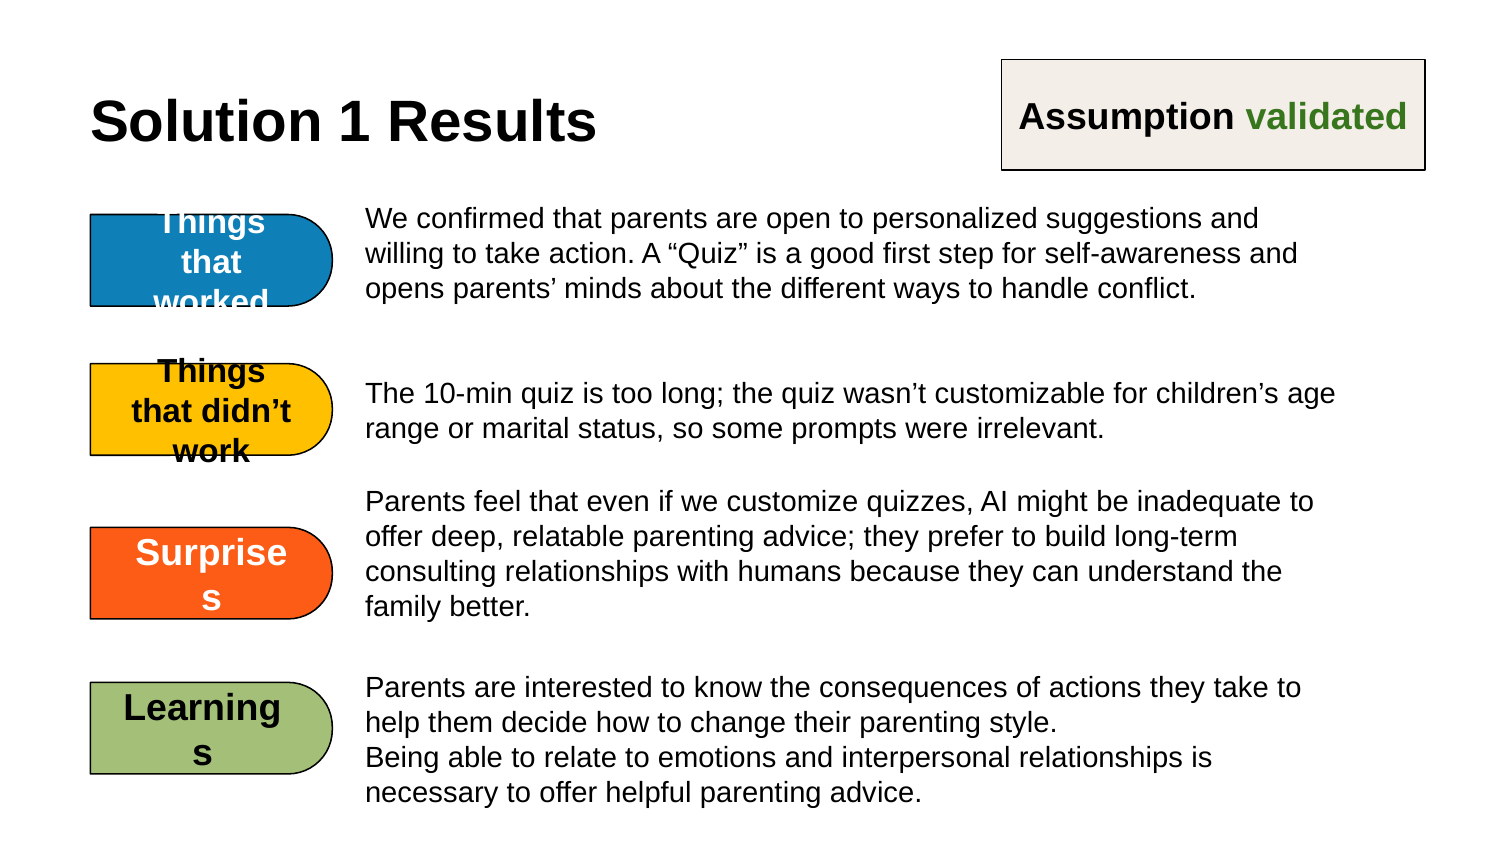

Assumption validated
# Solution 1 Results

We confirmed that parents are open to personalized suggestions and willing to take action. A “Quiz” is a good first step for self-awareness and opens parents’ minds about the different ways to handle conflict.

Things that worked

The 10-min quiz is too long; the quiz wasn’t customizable for children’s age range or marital status, so some prompts were irrelevant.
Things that didn’t work

Parents feel that even if we customize quizzes, AI might be inadequate to offer deep, relatable parenting advice; they prefer to build long-term consulting relationships with humans because they can understand the family better.

Surprises

Parents are interested to know the consequences of actions they take to help them decide how to change their parenting style.
Being able to relate to emotions and interpersonal relationships is necessary to offer helpful parenting advice.

Learnings